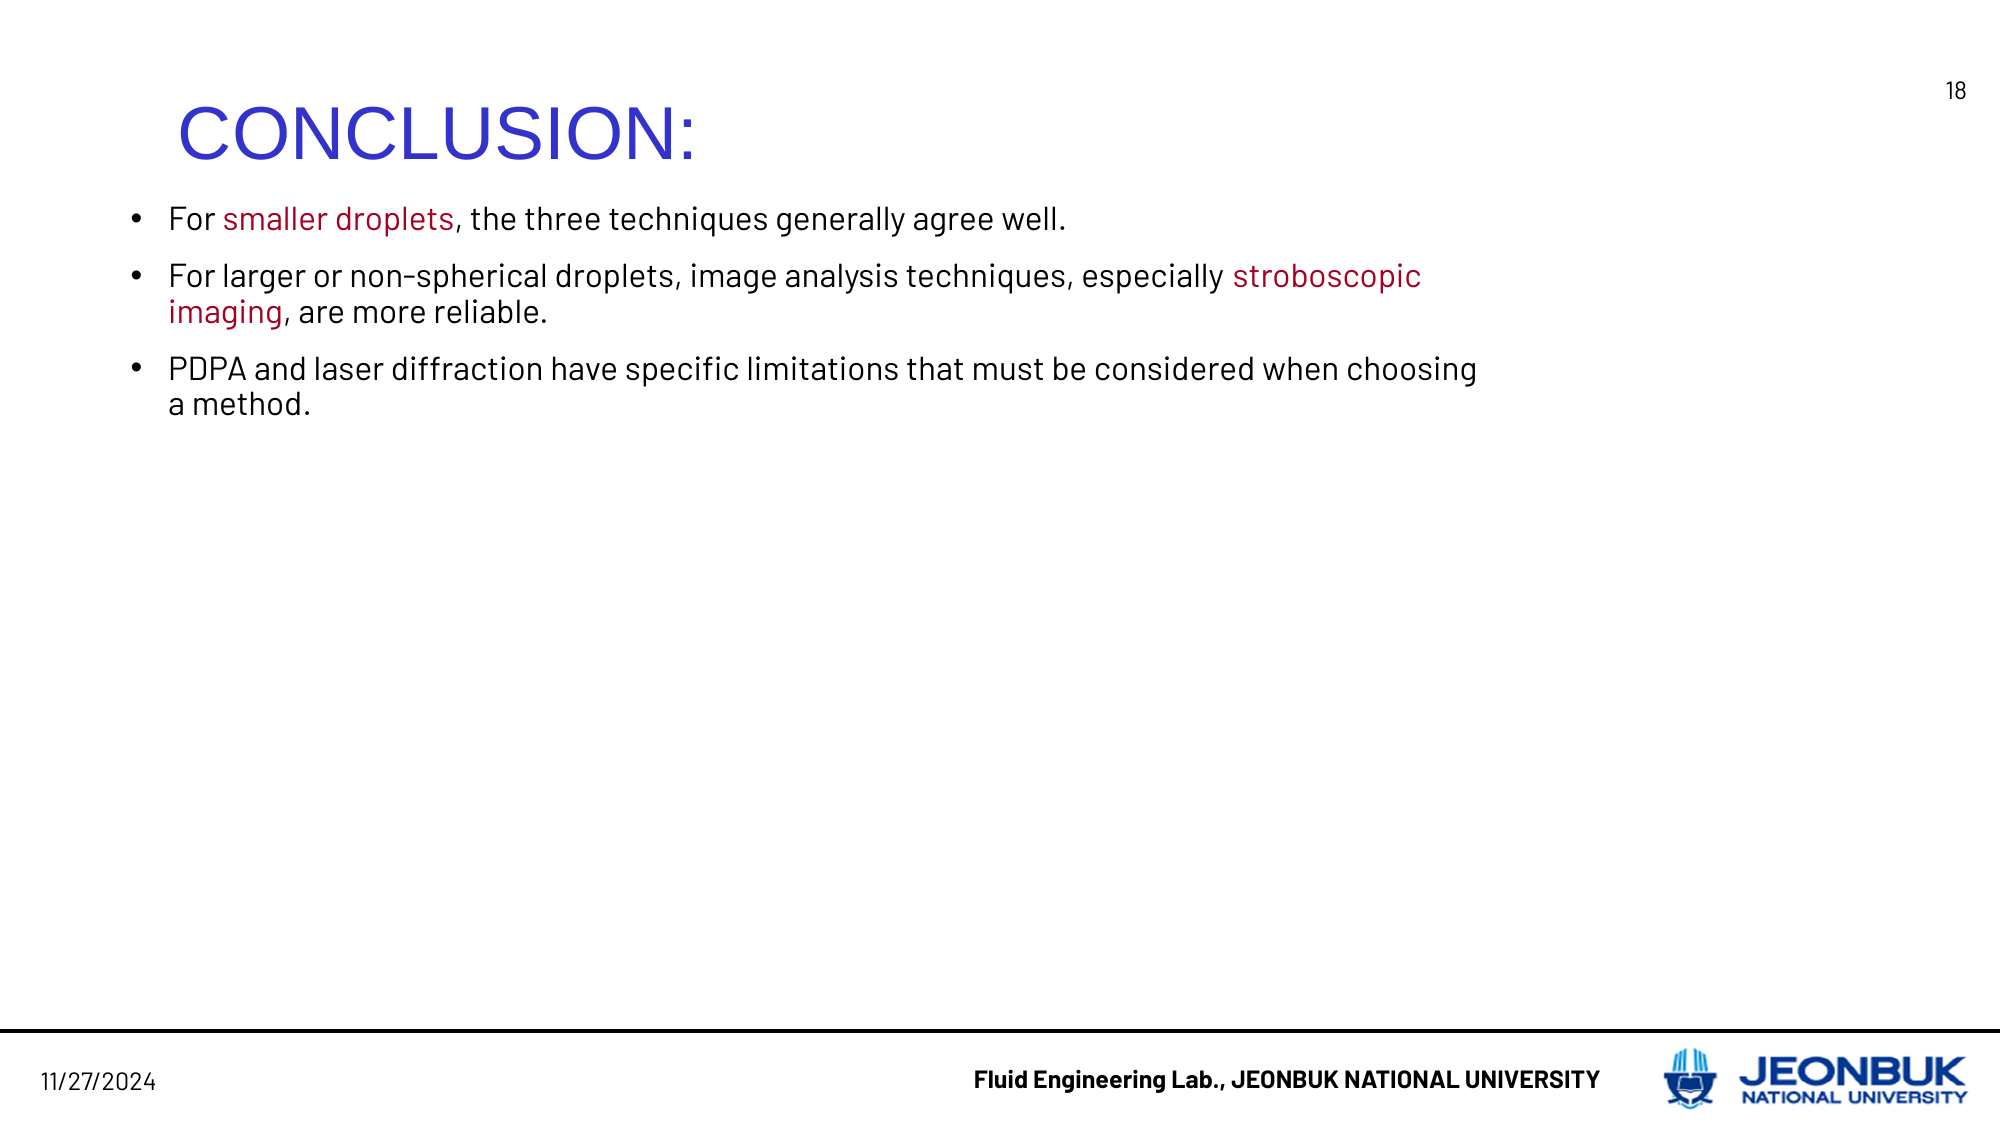

# CONCLUSION:
18
For smaller droplets, the three techniques generally agree well.
For larger or non-spherical droplets, image analysis techniques, especially stroboscopic imaging, are more reliable.
PDPA and laser diffraction have specific limitations that must be considered when choosing a method.

 Fluid Engineering Lab., JEONBUK NATIONAL UNIVERSITY
11/27/2024